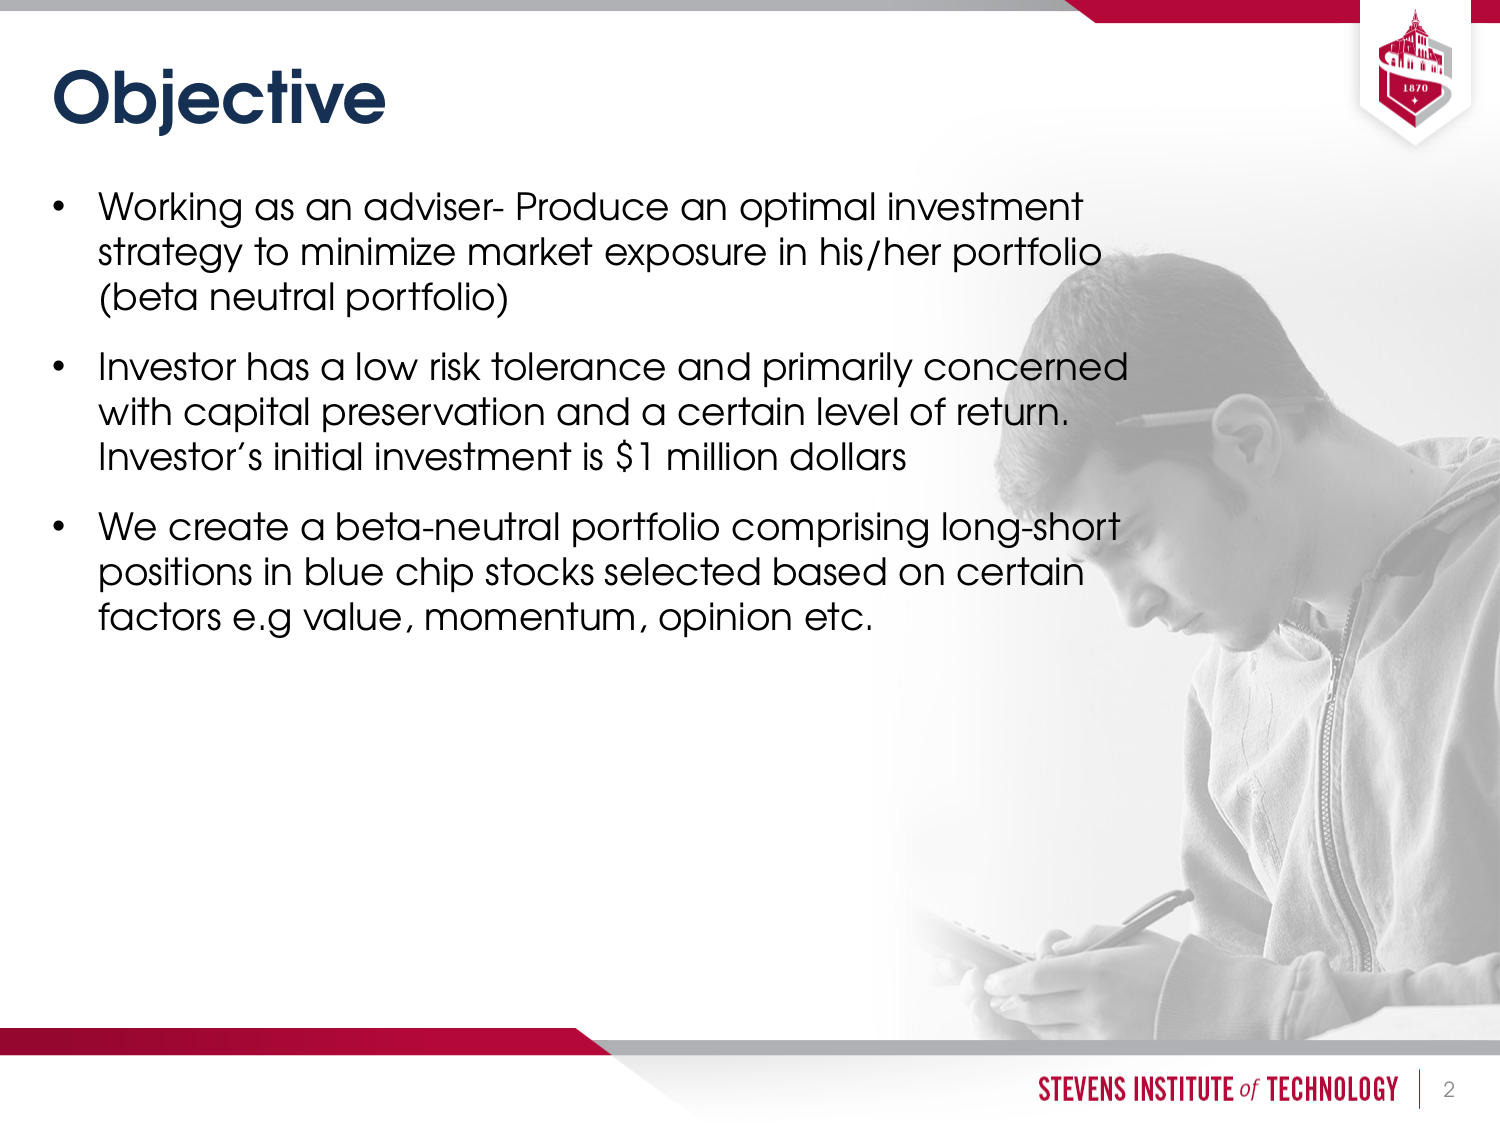

# Objective
Working as an adviser- Produce an optimal investment strategy to minimize market exposure in his/her portfolio (beta neutral portfolio)
Investor has a low risk tolerance and primarily concerned with capital preservation and a certain level of return. Investor’s initial investment is $1 million dollars
We create a beta-neutral portfolio comprising long-short positions in blue chip stocks selected based on certain factors e.g value, momentum, opinion etc.

2